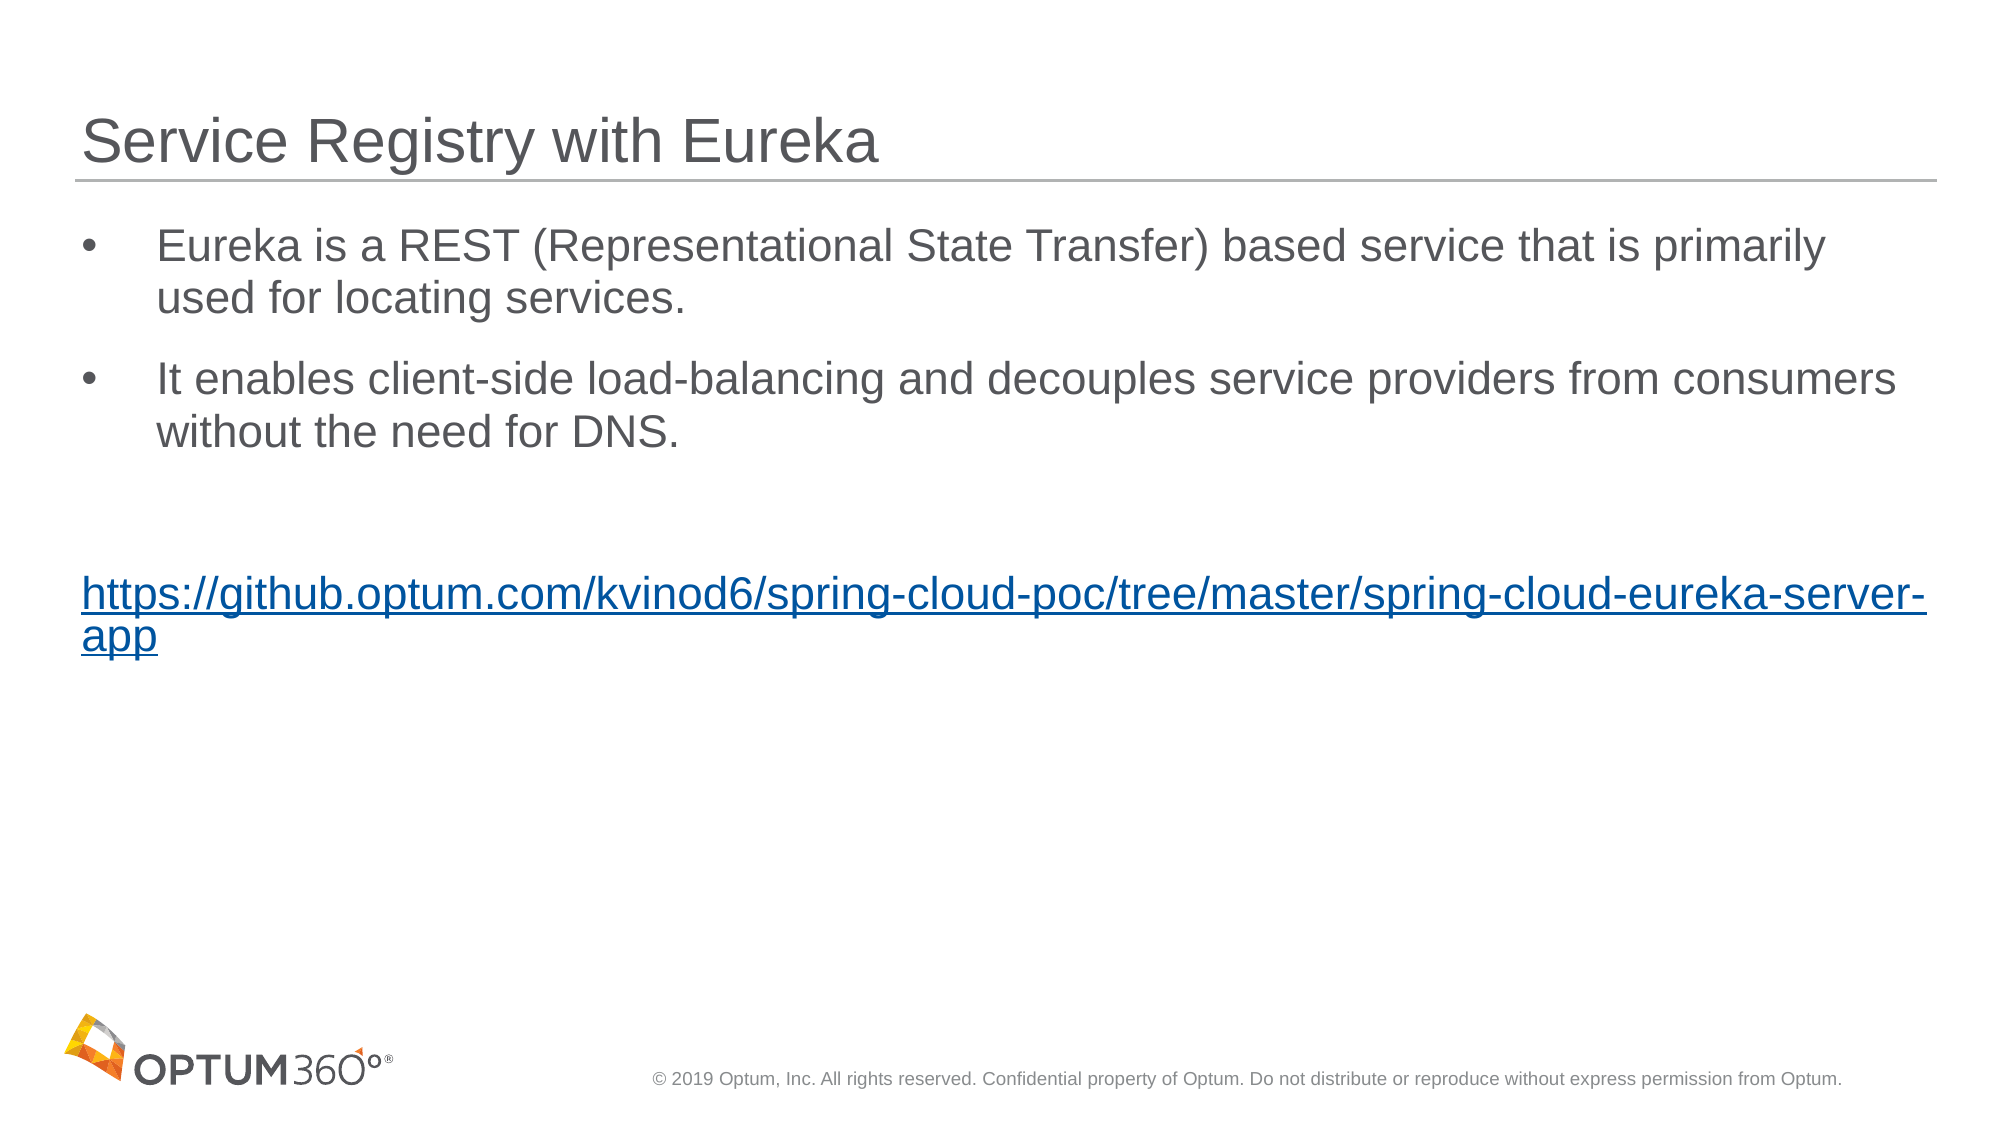

# Service Registry with Eureka
Eureka is a REST (Representational State Transfer) based service that is primarily used for locating services.
It enables client-side load-balancing and decouples service providers from consumers without the need for DNS.

https://github.optum.com/kvinod6/spring-cloud-poc/tree/master/spring-cloud-eureka-server-app
© 2019 Optum, Inc. All rights reserved. Confidential property of Optum. Do not distribute or reproduce without express permission from Optum.